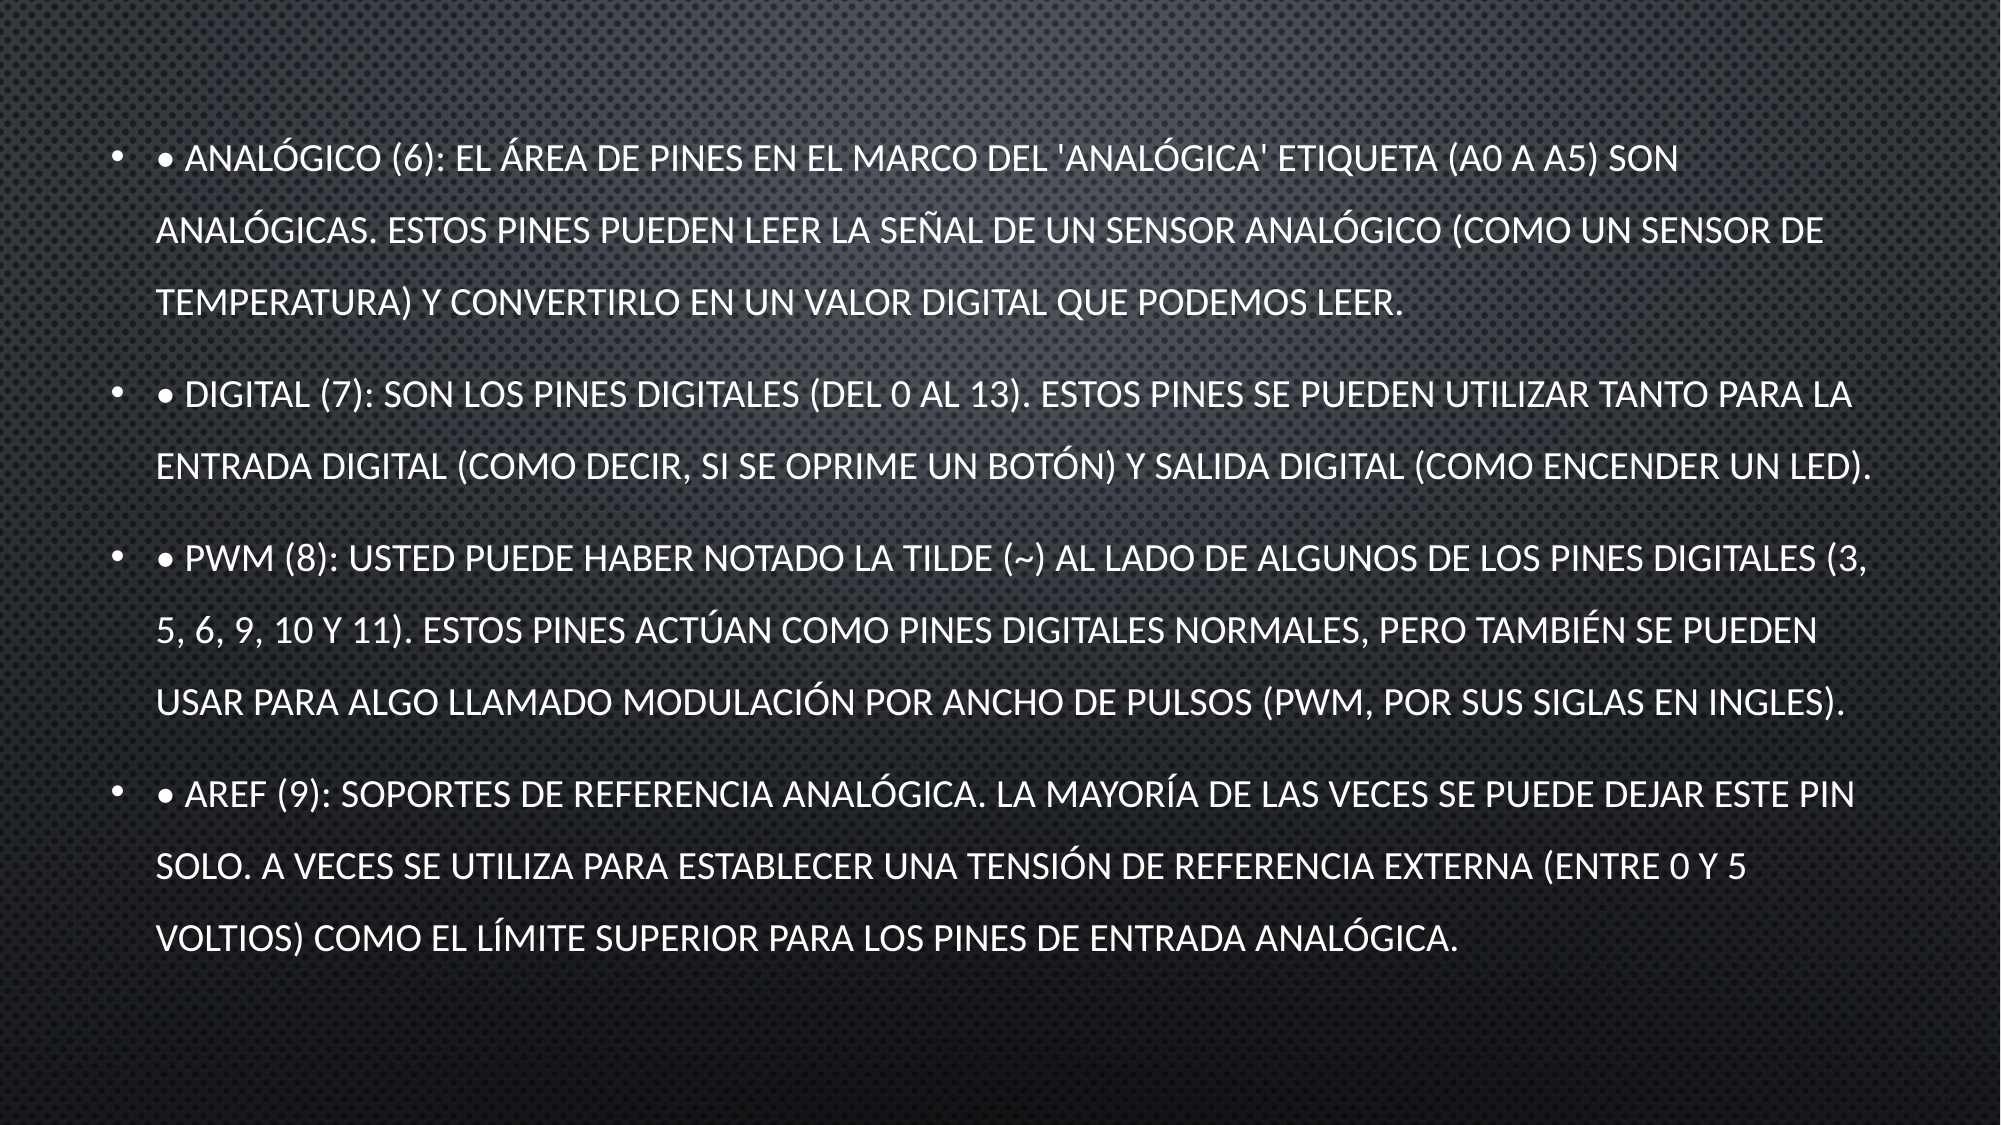

• Analógico (6): El área de pines en el marco del 'analógica' etiqueta (A0 a A5) son analógicas. Estos pines pueden leer la señal de un sensor analógico (como un sensor de temperatura) y convertirlo en un valor digital que podemos leer.
• Digital (7): Son los pines digitales (del 0 al 13). Estos pines se pueden utilizar tanto para la entrada digital (como decir, si se oprime un botón) y salida digital (como encender un LED).
• PWM (8): Usted puede haber notado la tilde (~) al lado de algunos de los pines digitales (3, 5, 6, 9, 10 y 11). Estos pines actúan como pines digitales normales, pero también se pueden usar para algo llamado Modulación por ancho de pulsos (PWM, por sus siglas en Ingles).
• AREF (9): Soportes de referencia analógica. La mayoría de las veces se puede dejar este pin solo. A veces se utiliza para establecer una tensión de referencia externa (entre 0 y 5 voltios) como el límite superior para los pines de entrada analógica.